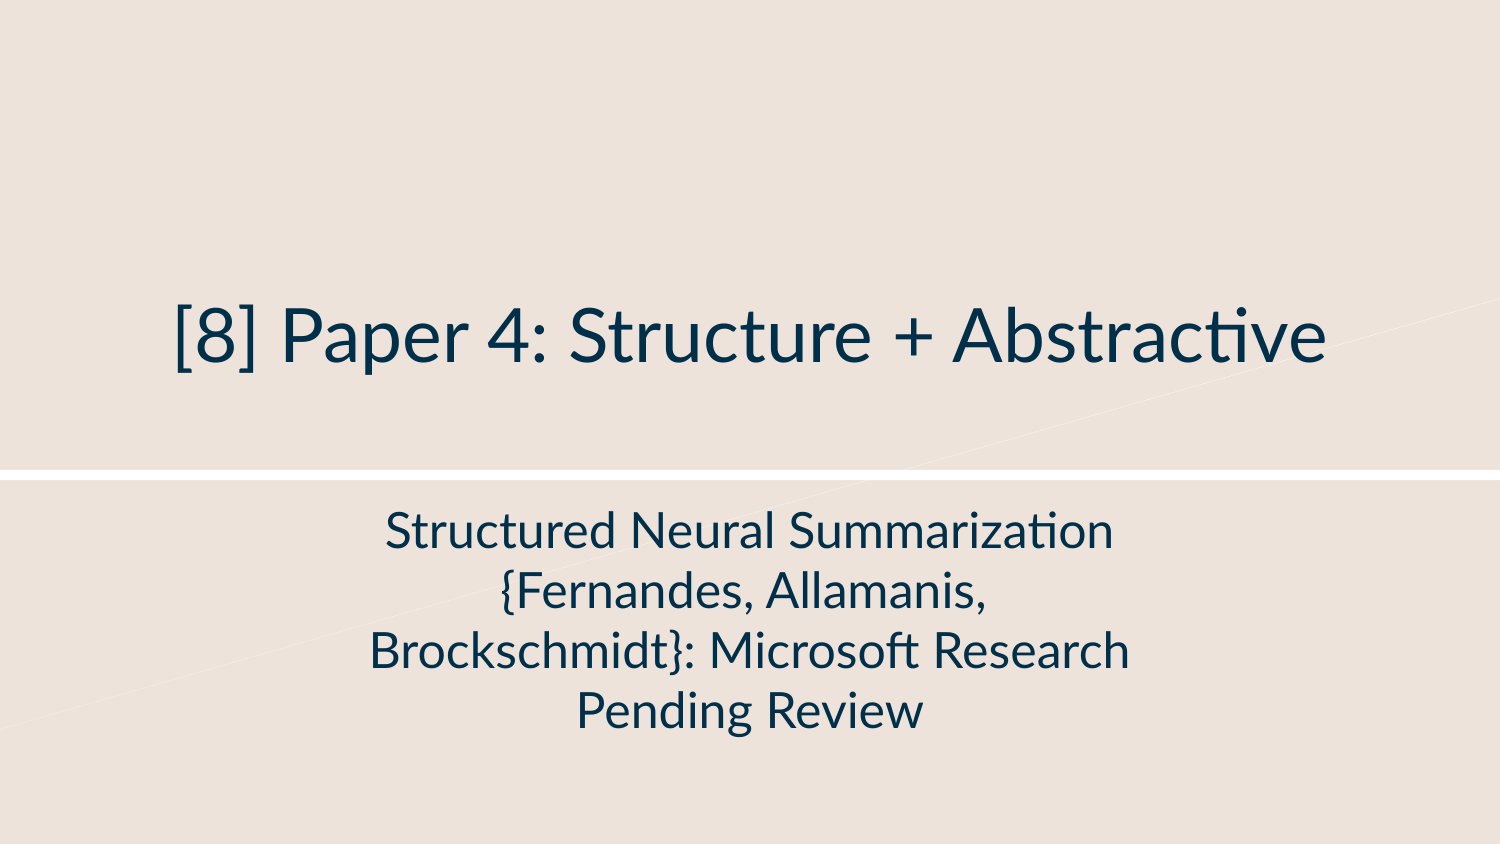

# [8] Paper 4: Structure + Abstractive
Structured Neural Summarization
{Fernandes, Allamanis,
Brockschmidt}: Microsoft Research
Pending Review